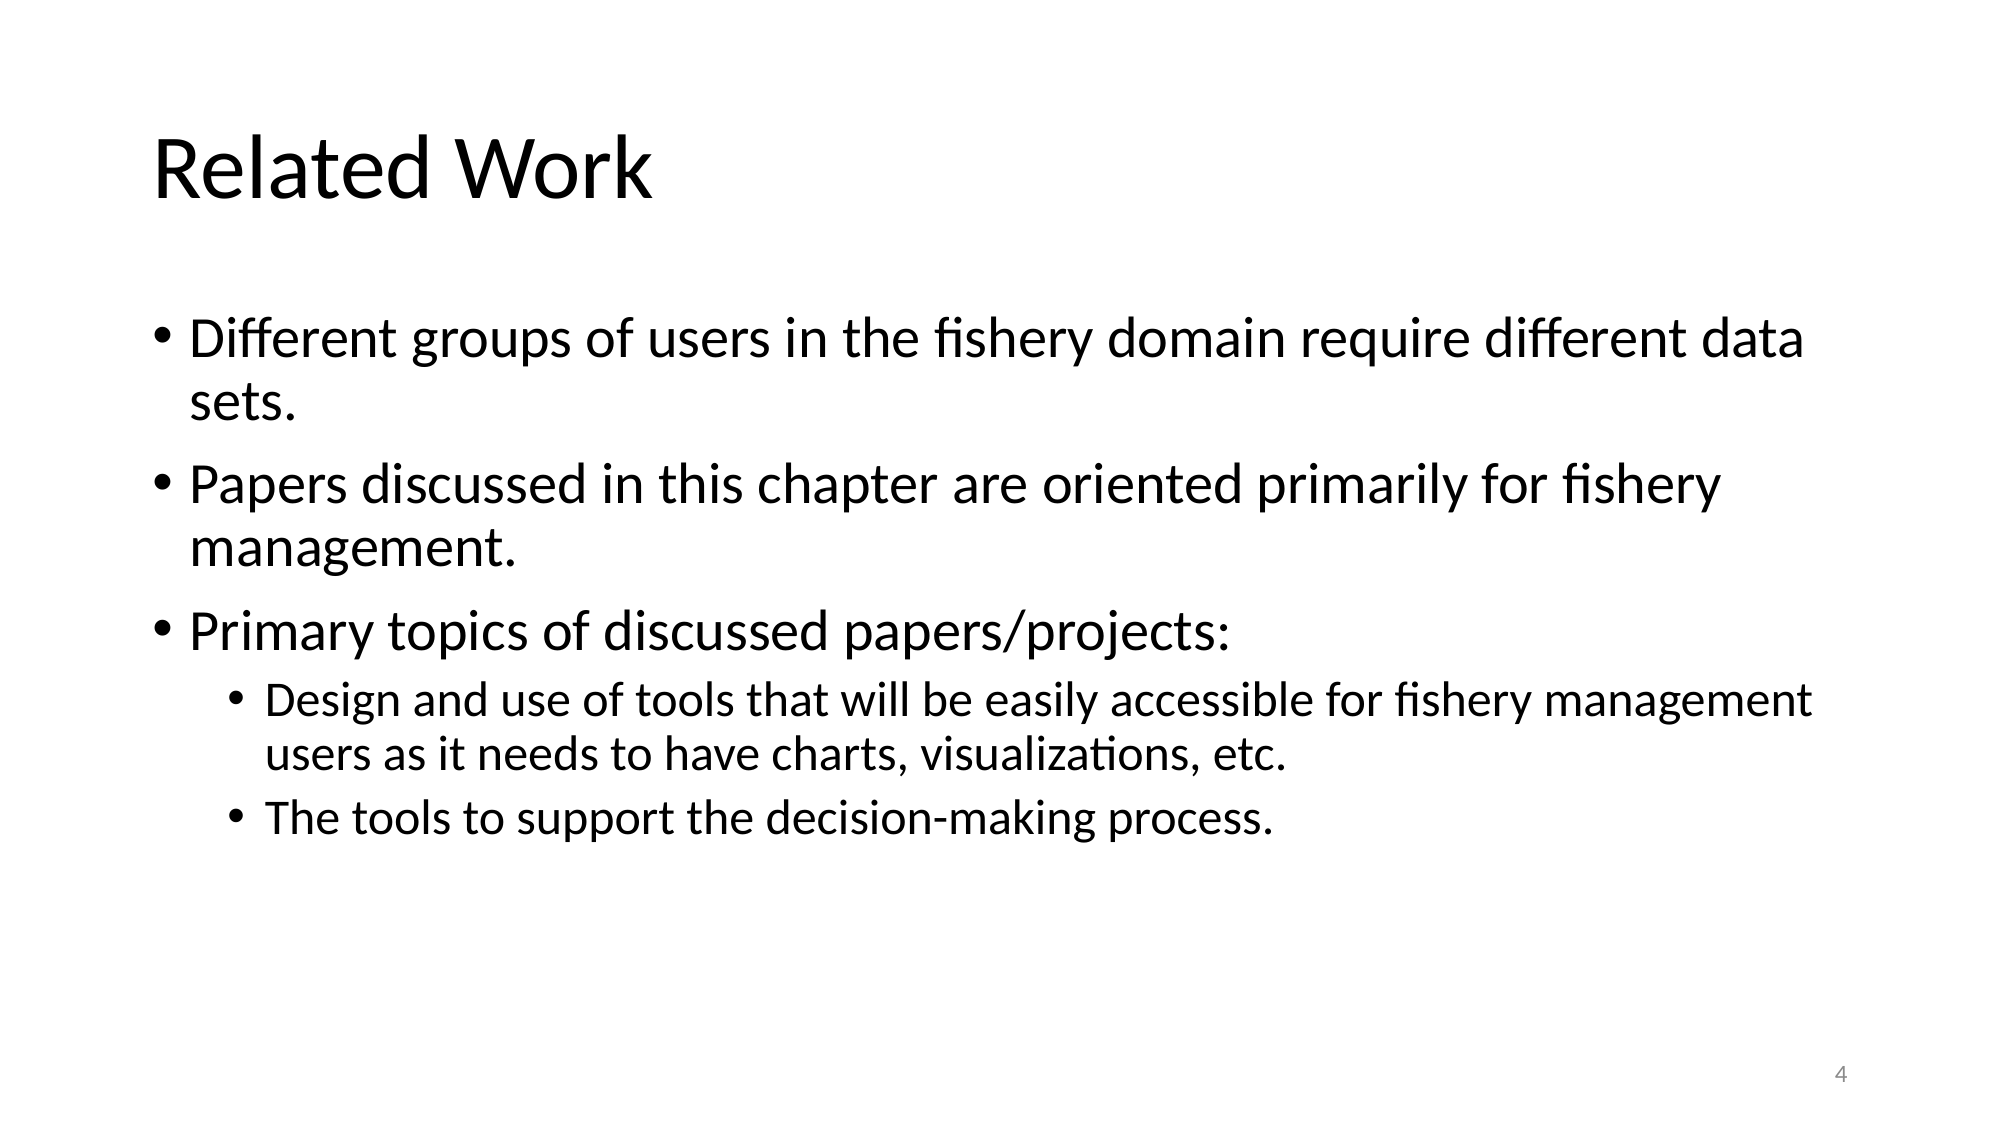

# Related Work
Different groups of users in the fishery domain require different data sets.
Papers discussed in this chapter are oriented primarily for fishery management.
Primary topics of discussed papers/projects:
Design and use of tools that will be easily accessible for fishery management users as it needs to have charts, visualizations, etc.
The tools to support the decision-making process.

4